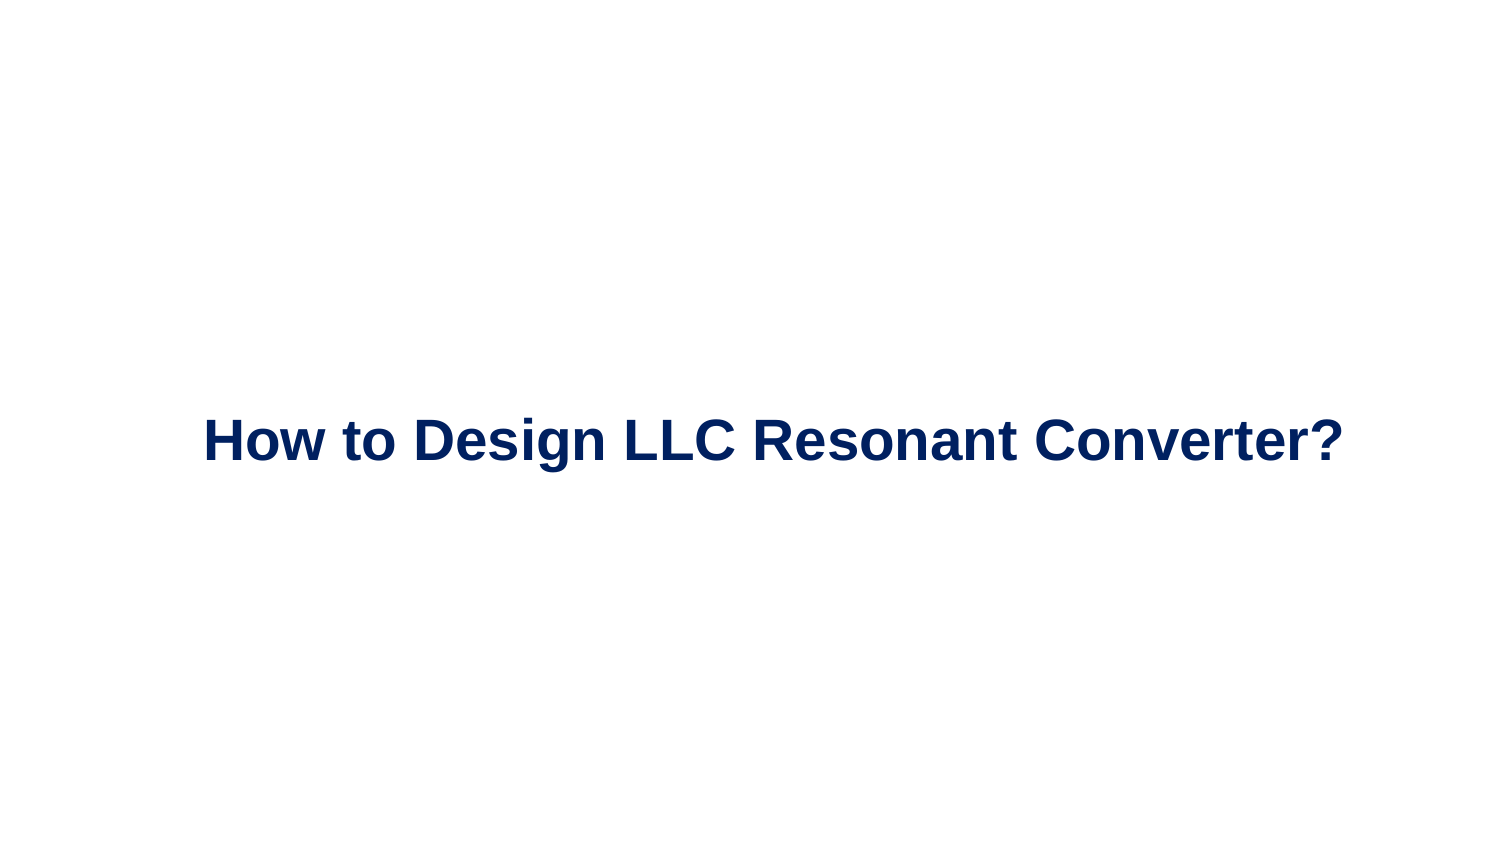

# How to Design LLC Resonant Converter?